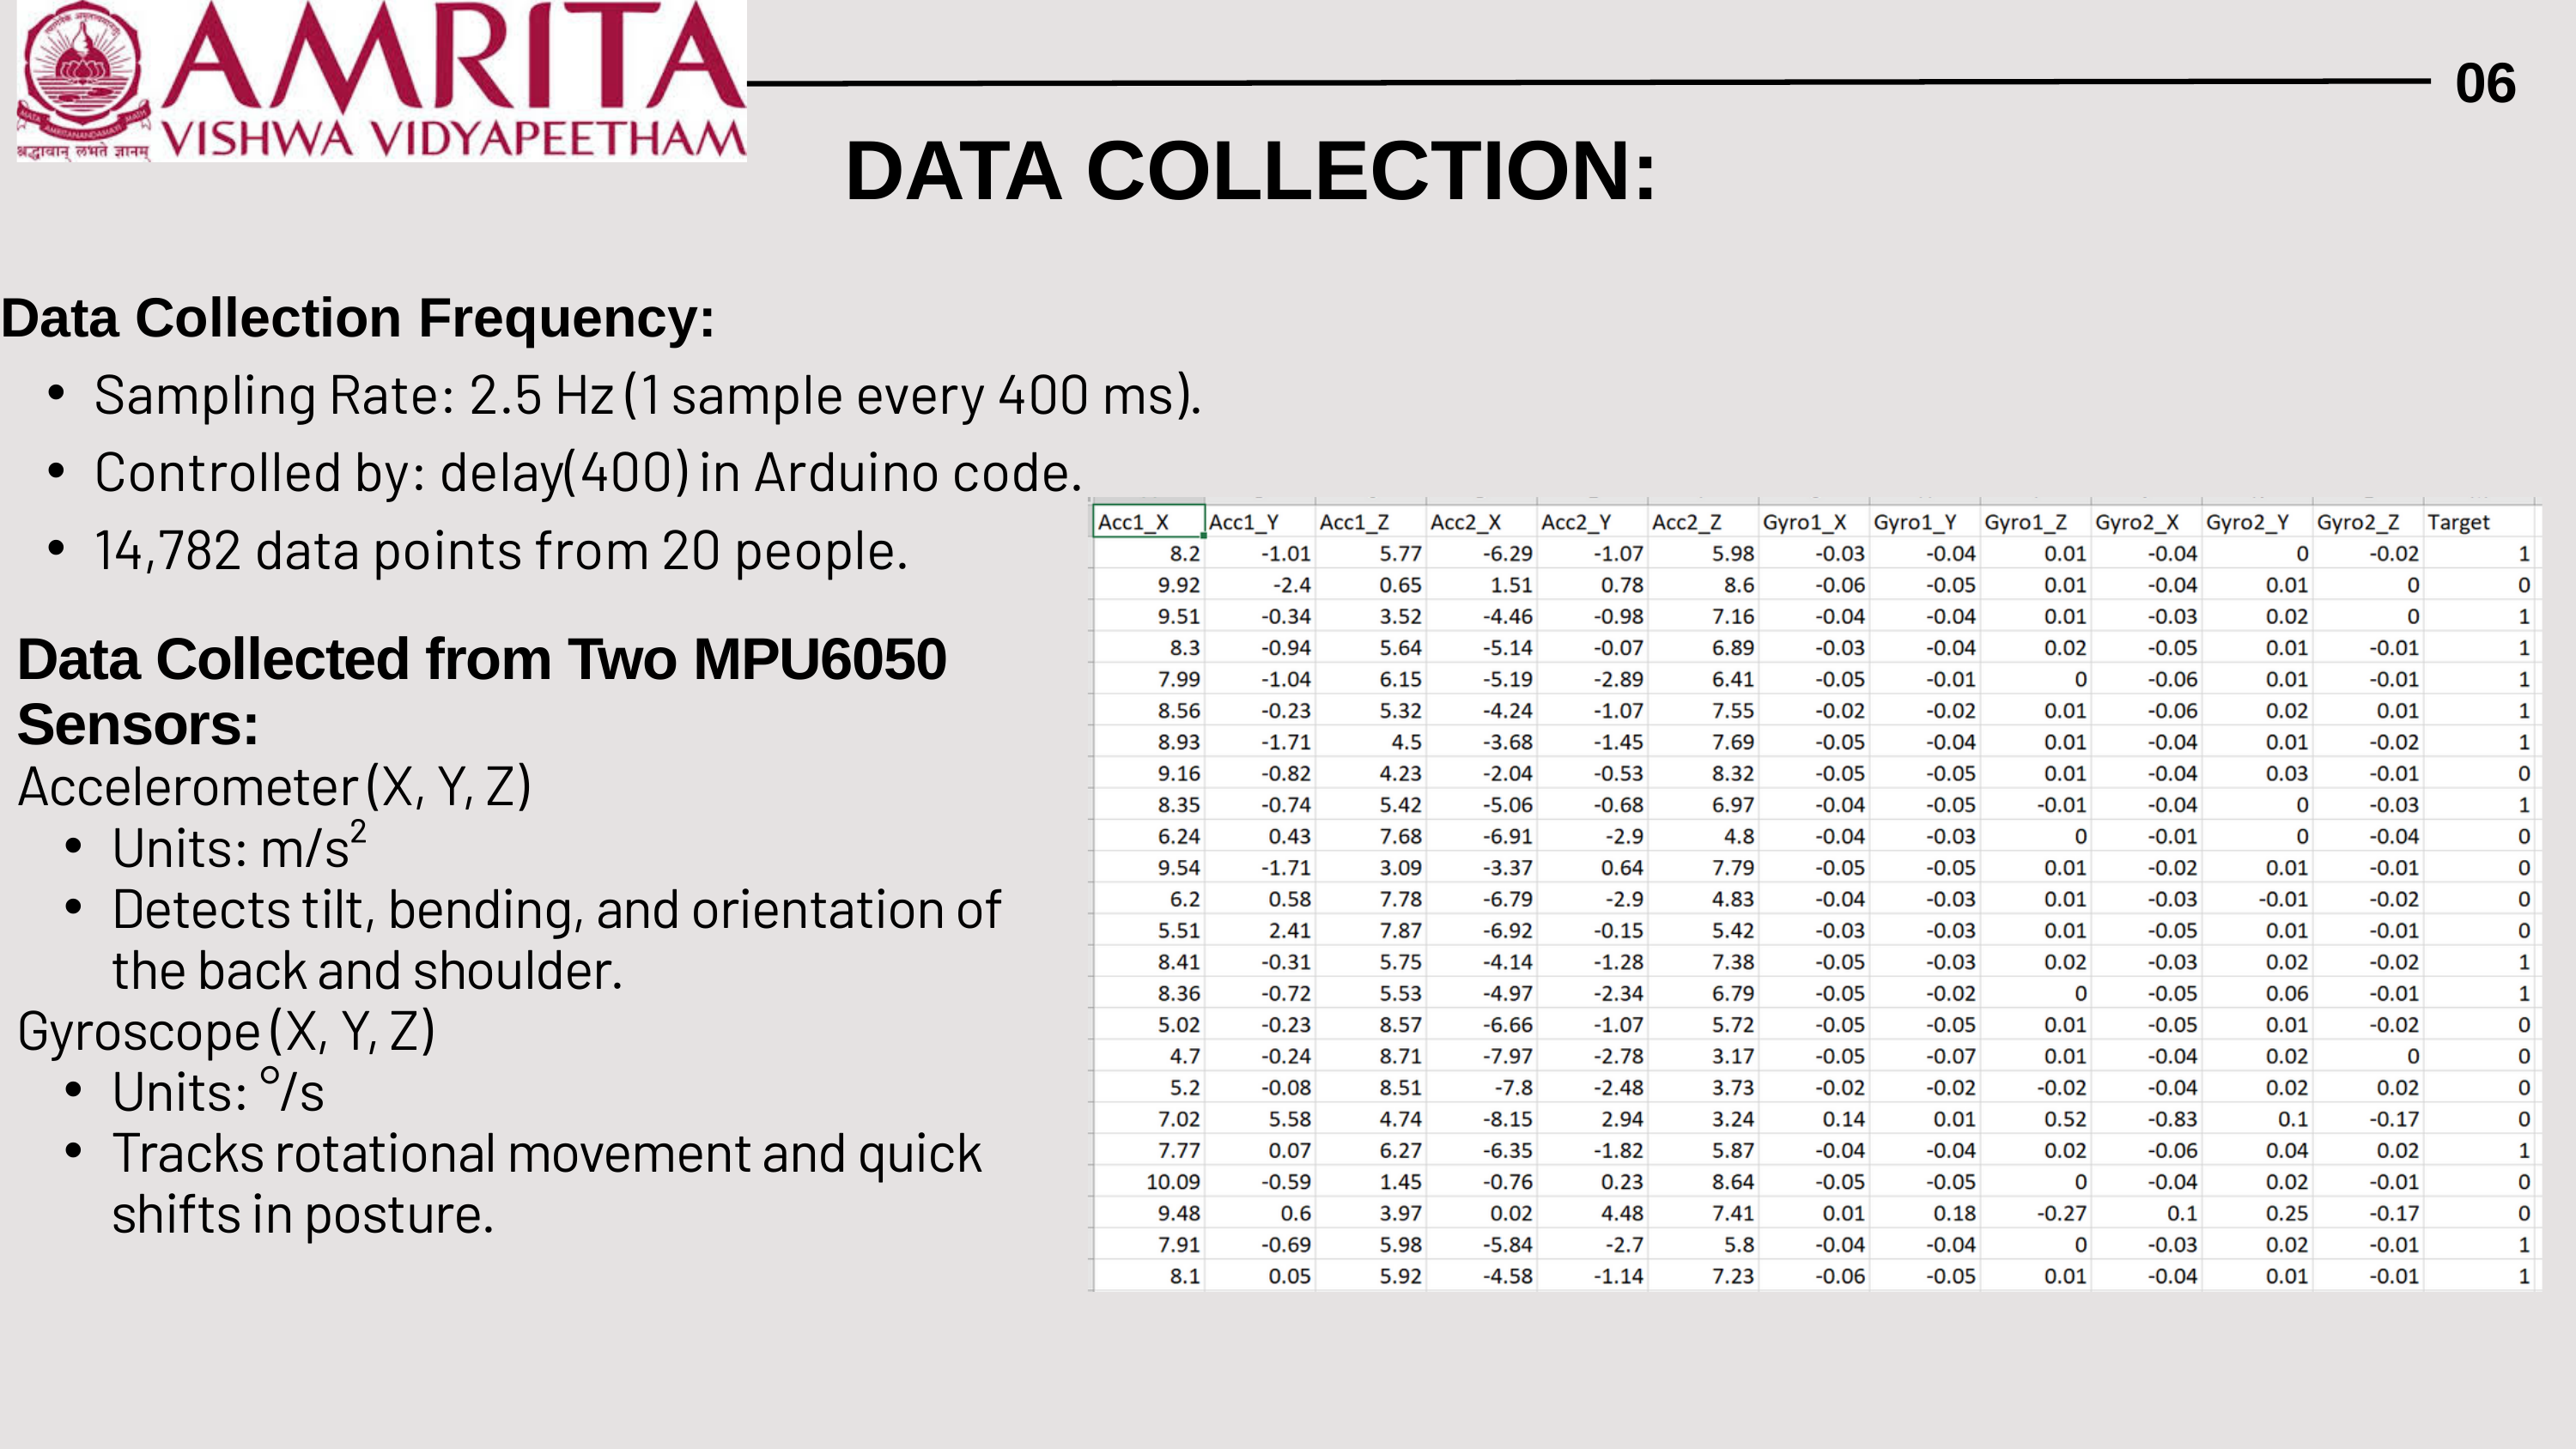

06

DATA COLLECTION:
Data Collection Frequency:
Sampling Rate: 2.5 Hz (1 sample every 400 ms).
Controlled by: delay(400) in Arduino code.
14,782 data points from 20 people.

Data Collected from Two MPU6050 Sensors:
Accelerometer (X, Y, Z)
Units: m/s²
Detects tilt, bending, and orientation of the back and shoulder.
Gyroscope (X, Y, Z)
Units: °/s
Tracks rotational movement and quick shifts in posture.